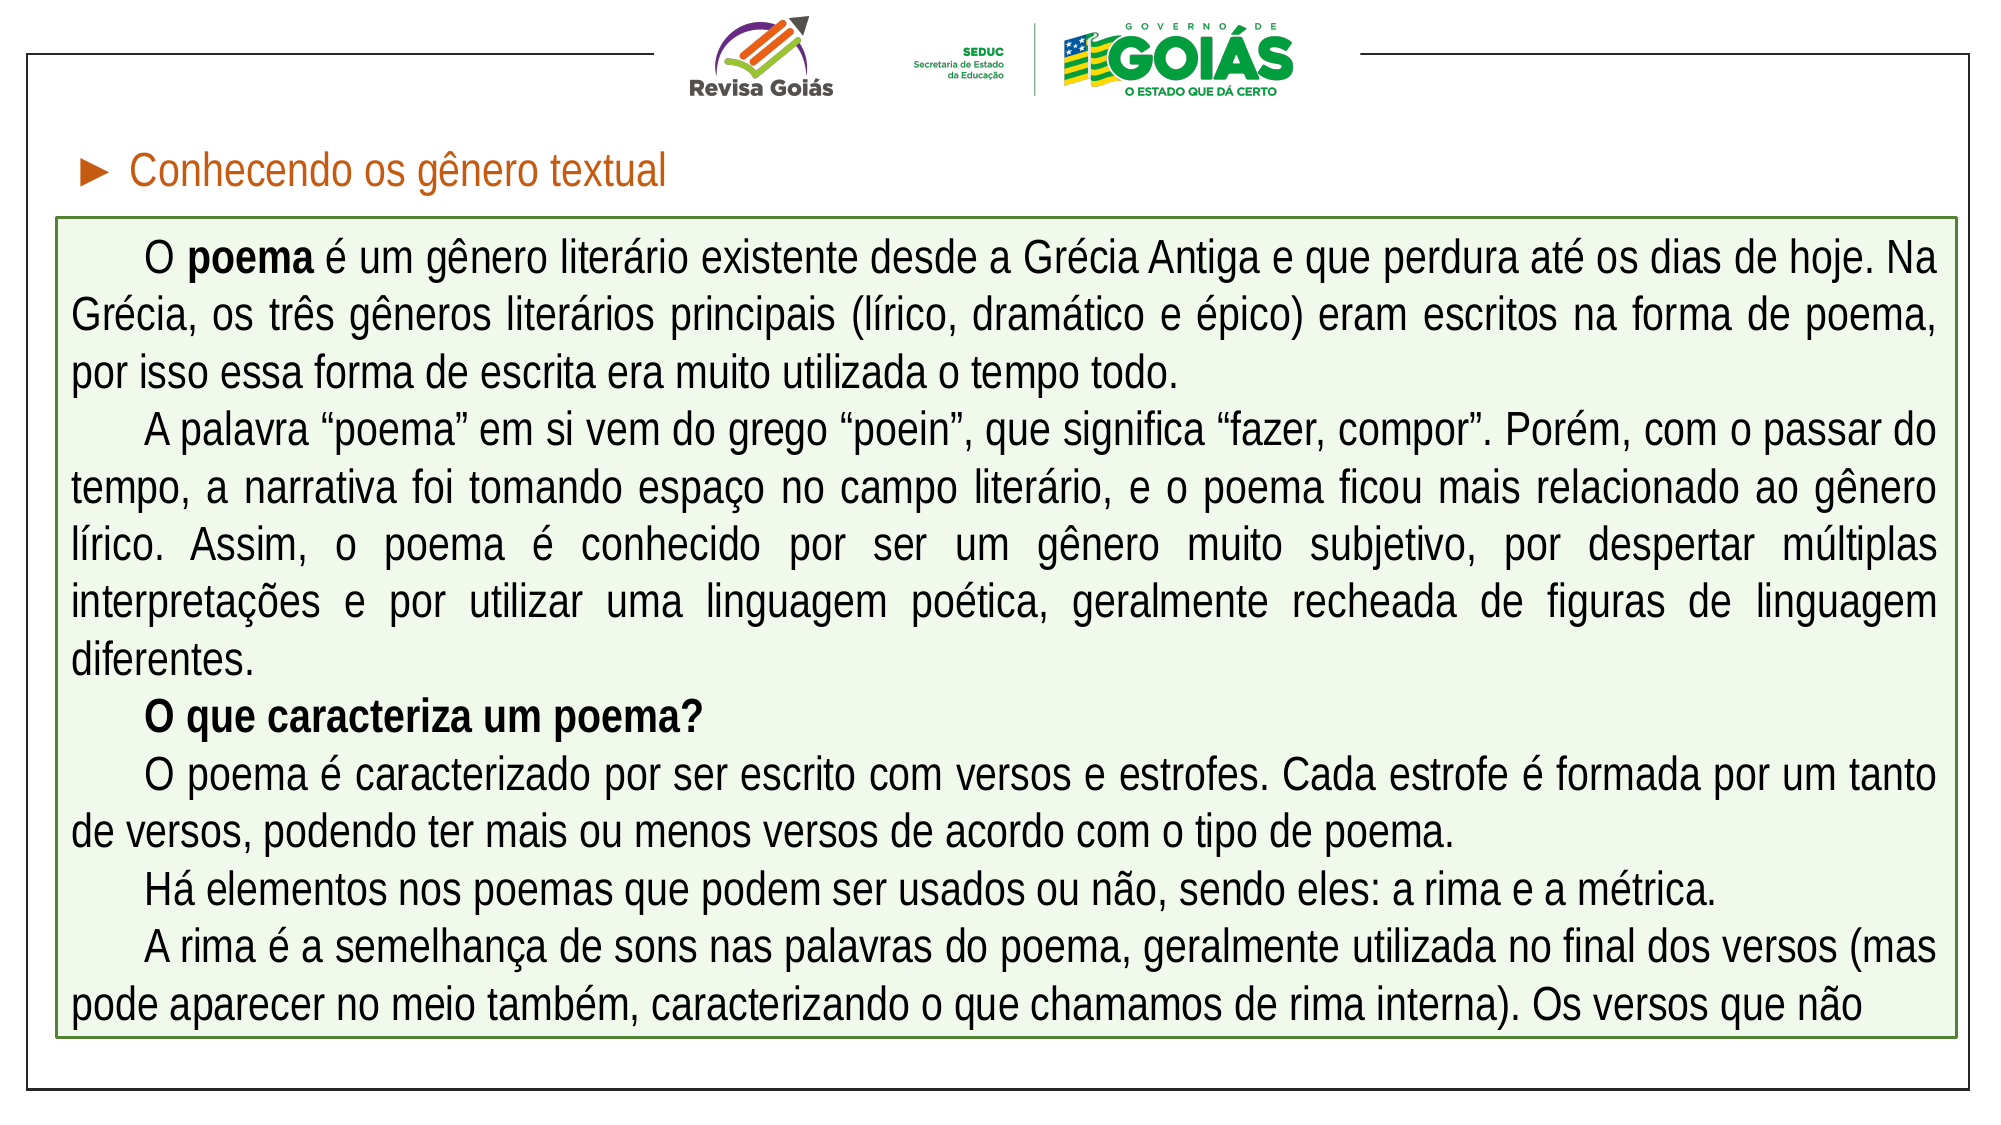

► Conhecendo os gênero textual
O poema é um gênero literário existente desde a Grécia Antiga e que perdura até os dias de hoje. Na Grécia, os três gêneros literários principais (lírico, dramático e épico) eram escritos na forma de poema, por isso essa forma de escrita era muito utilizada o tempo todo.
A palavra “poema” em si vem do grego “poein”, que significa “fazer, compor”. Porém, com o passar do tempo, a narrativa foi tomando espaço no campo literário, e o poema ficou mais relacionado ao gênero lírico. Assim, o poema é conhecido por ser um gênero muito subjetivo, por despertar múltiplas interpretações e por utilizar uma linguagem poética, geralmente recheada de figuras de linguagem diferentes.
O que caracteriza um poema?
O poema é caracterizado por ser escrito com versos e estrofes. Cada estrofe é formada por um tanto de versos, podendo ter mais ou menos versos de acordo com o tipo de poema.
Há elementos nos poemas que podem ser usados ou não, sendo eles: a rima e a métrica.
A rima é a semelhança de sons nas palavras do poema, geralmente utilizada no final dos versos (mas pode aparecer no meio também, caracterizando o que chamamos de rima interna). Os versos que não